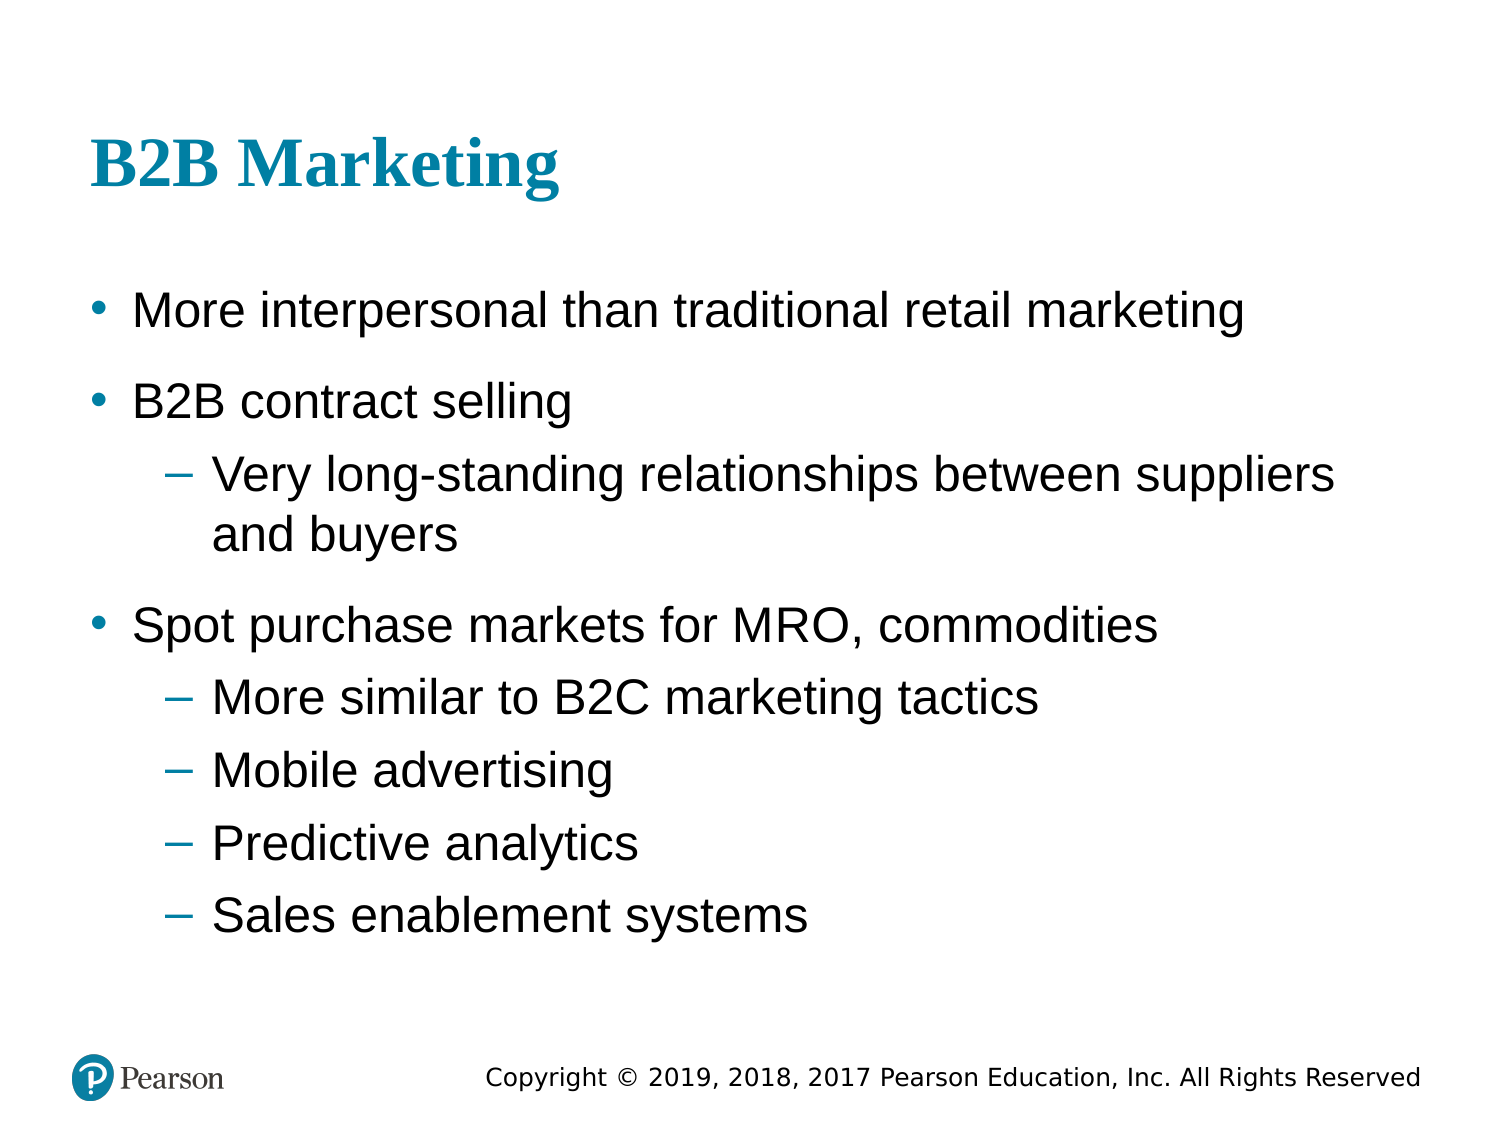

# B2B Marketing
More interpersonal than traditional retail marketing
B2B contract selling
Very long-standing relationships between suppliers and buyers
Spot purchase markets for M R O, commodities
More similar to B2C marketing tactics
Mobile advertising
Predictive analytics
Sales enablement systems